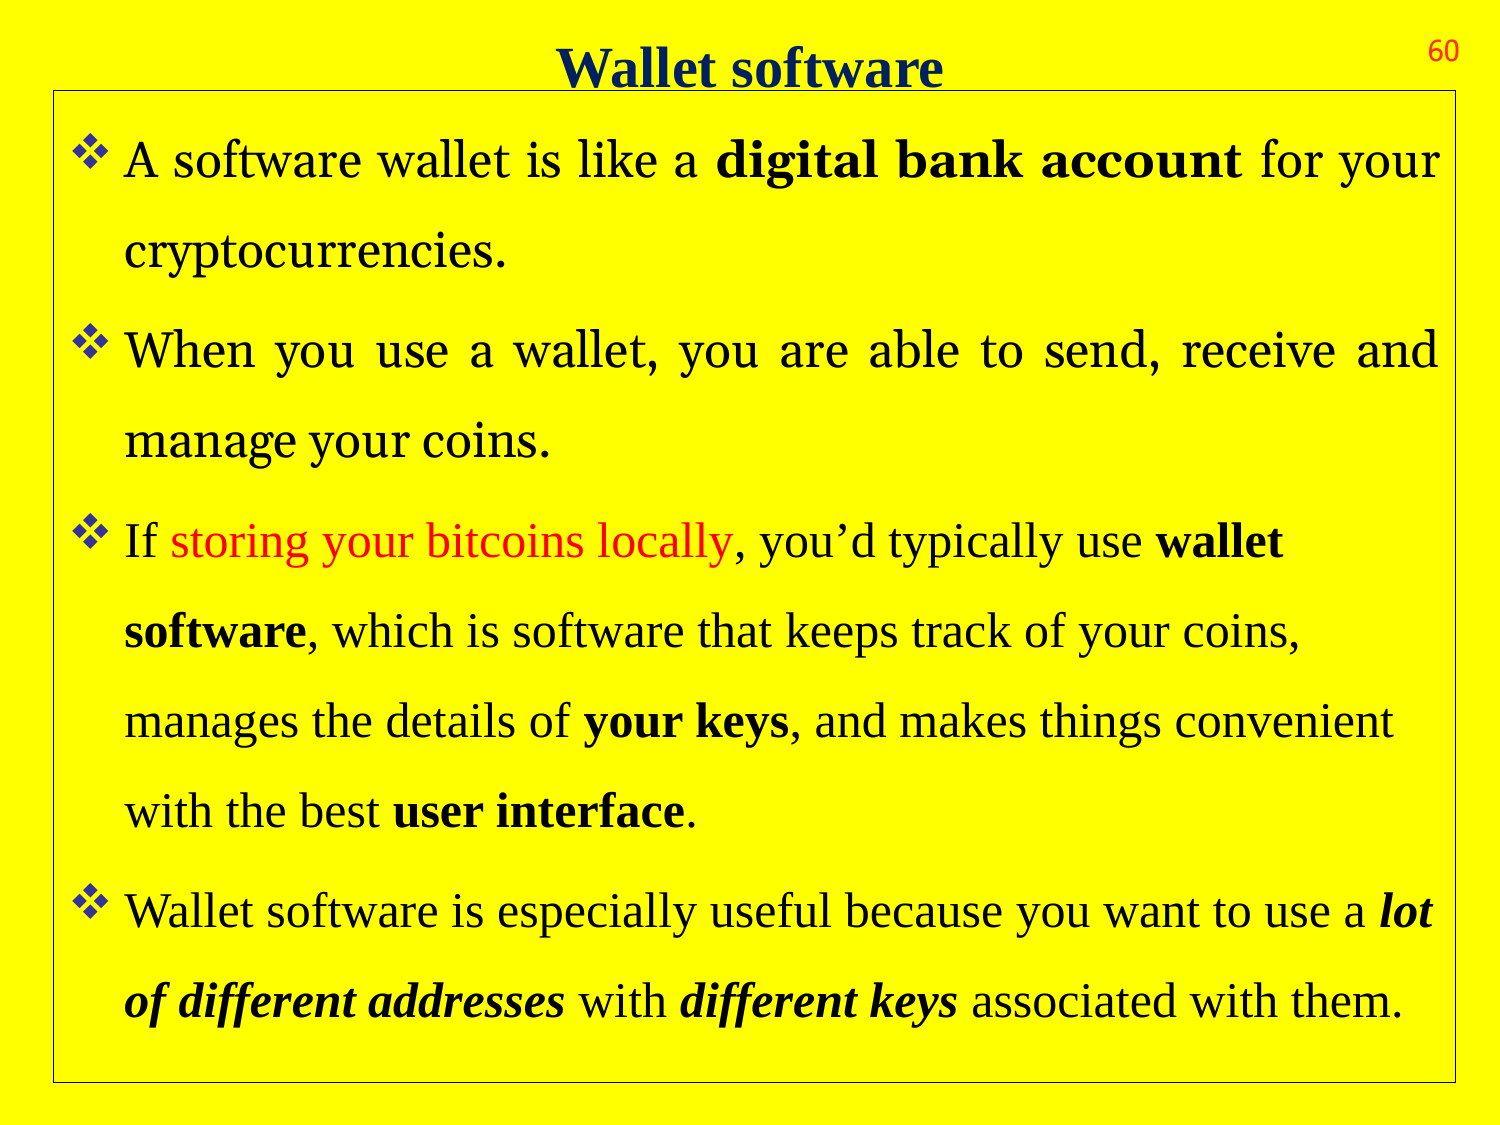

# Wallet software
60
A software wallet is like a digital bank account for your cryptocurrencies.
When you use a wallet, you are able to send, receive and manage your coins.
If storing your bitcoins locally, you’d typically use wallet software, which is software that keeps track of your coins, manages the details of your keys, and makes things convenient with the best user interface.
Wallet software is especially useful because you want to use a lot of different addresses with different keys associated with them.